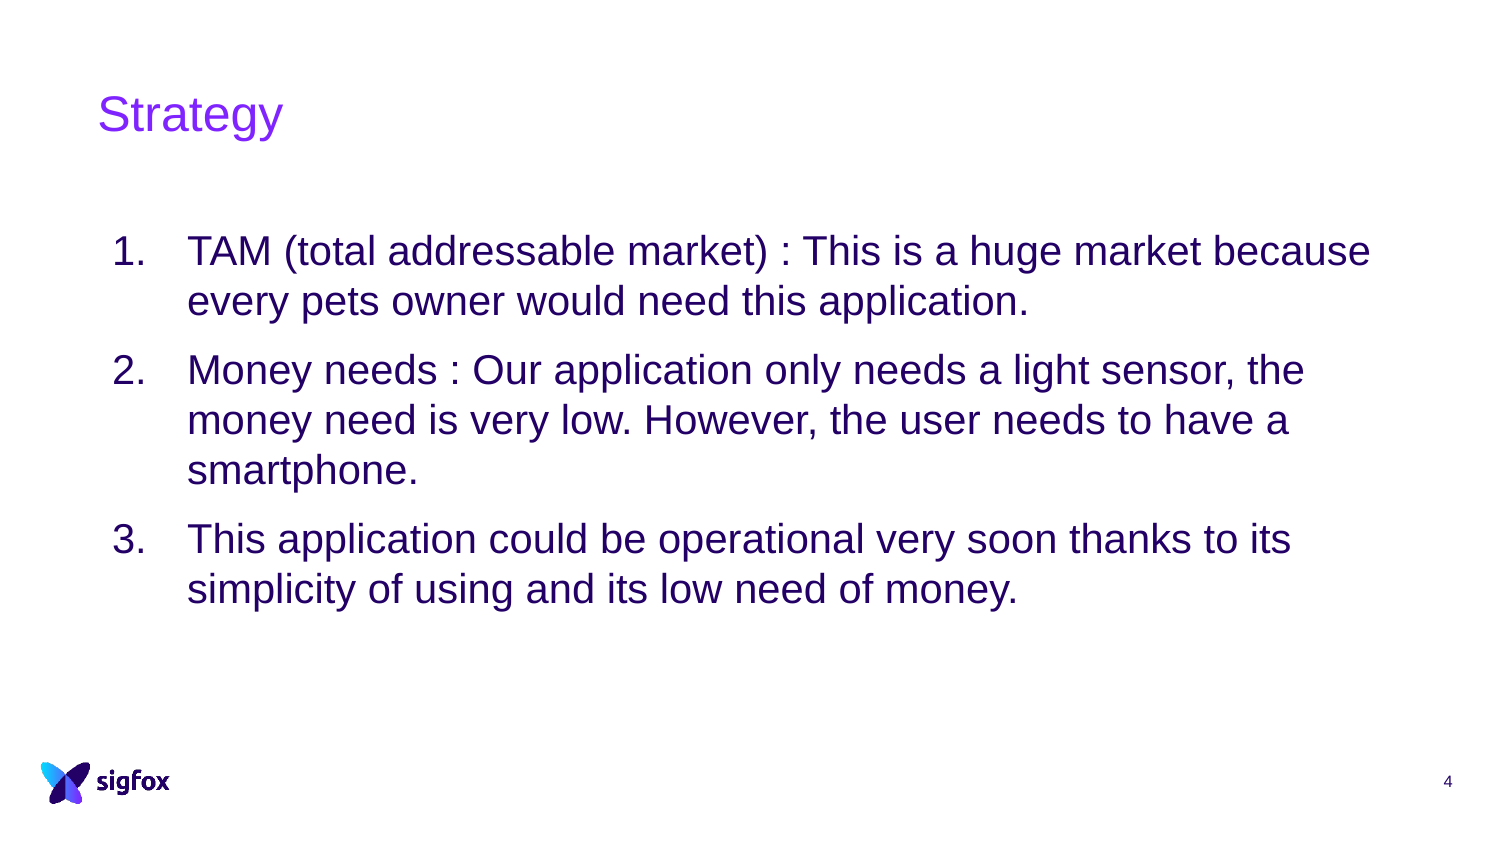

# Strategy
TAM (total addressable market) : This is a huge market because every pets owner would need this application.
Money needs : Our application only needs a light sensor, the money need is very low. However, the user needs to have a smartphone.
This application could be operational very soon thanks to its simplicity of using and its low need of money.

4